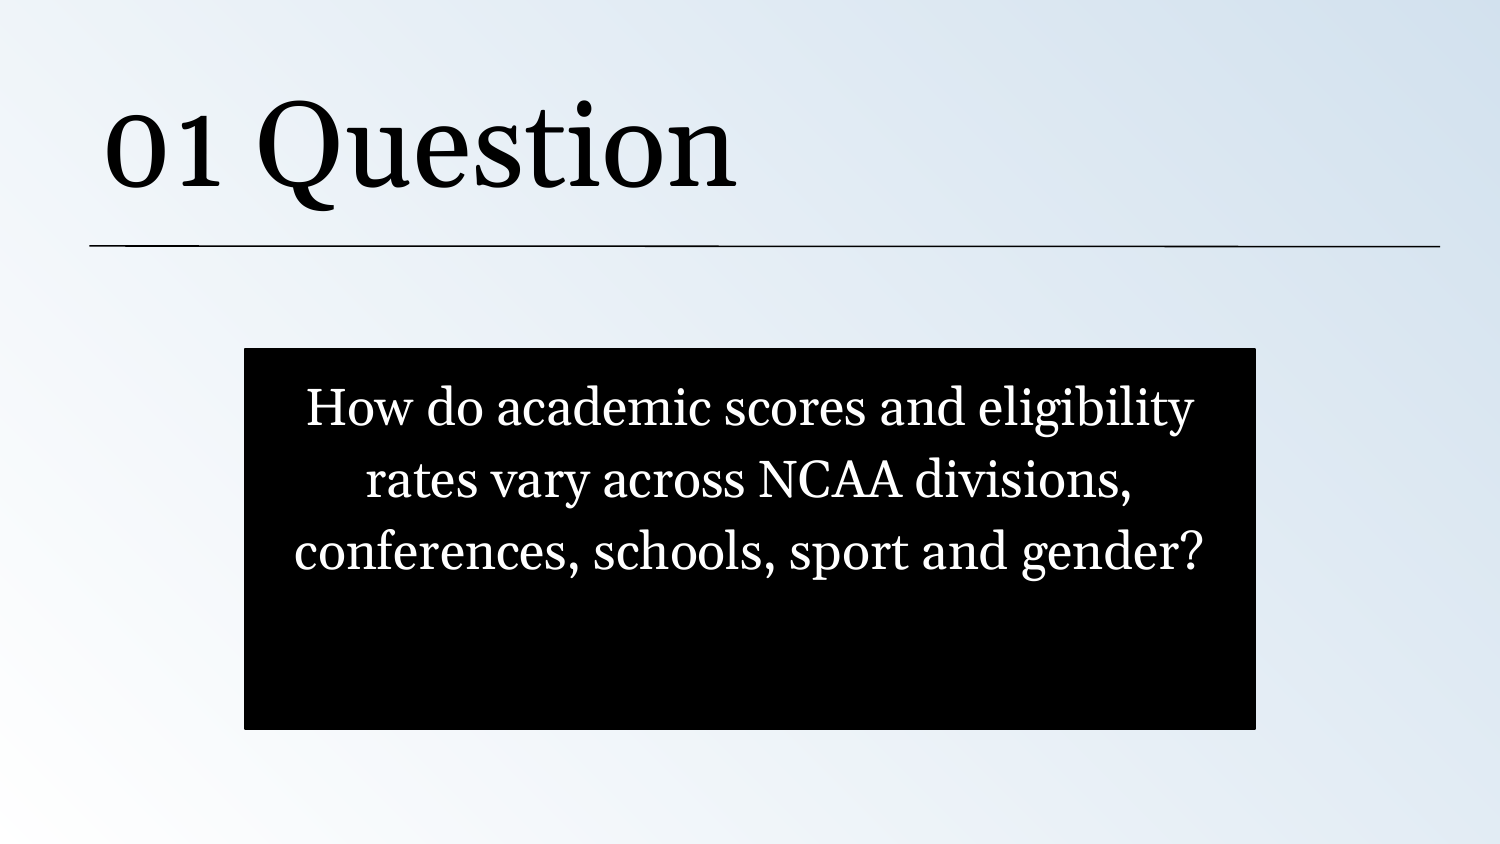

# 01 Question
How do academic scores and eligibility rates vary across NCAA divisions, conferences, schools, sport and gender?